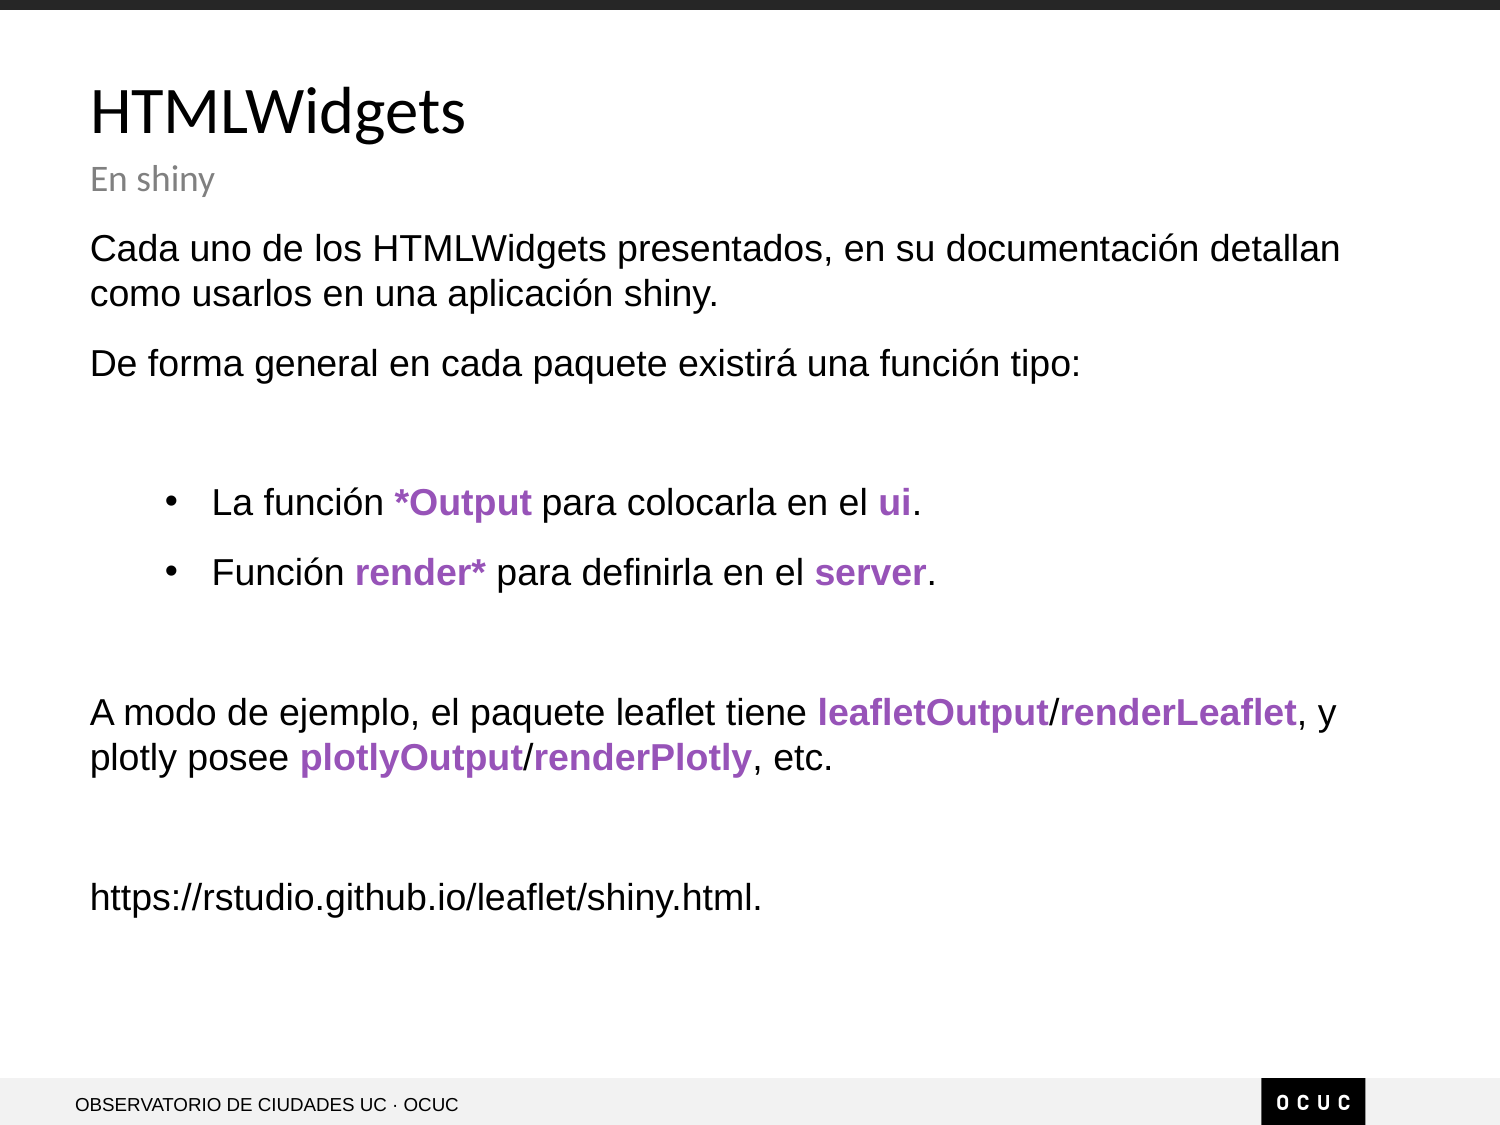

# HTMLWidgets
En shiny
Cada uno de los HTMLWidgets presentados, en su documentación detallan como usarlos en una aplicación shiny.
De forma general en cada paquete existirá una función tipo:

La función *Output para colocarla en el ui.
Función render* para definirla en el server.

A modo de ejemplo, el paquete leaflet tiene leafletOutput/renderLeaflet, y plotly posee plotlyOutput/renderPlotly, etc.

https://rstudio.github.io/leaflet/shiny.html.